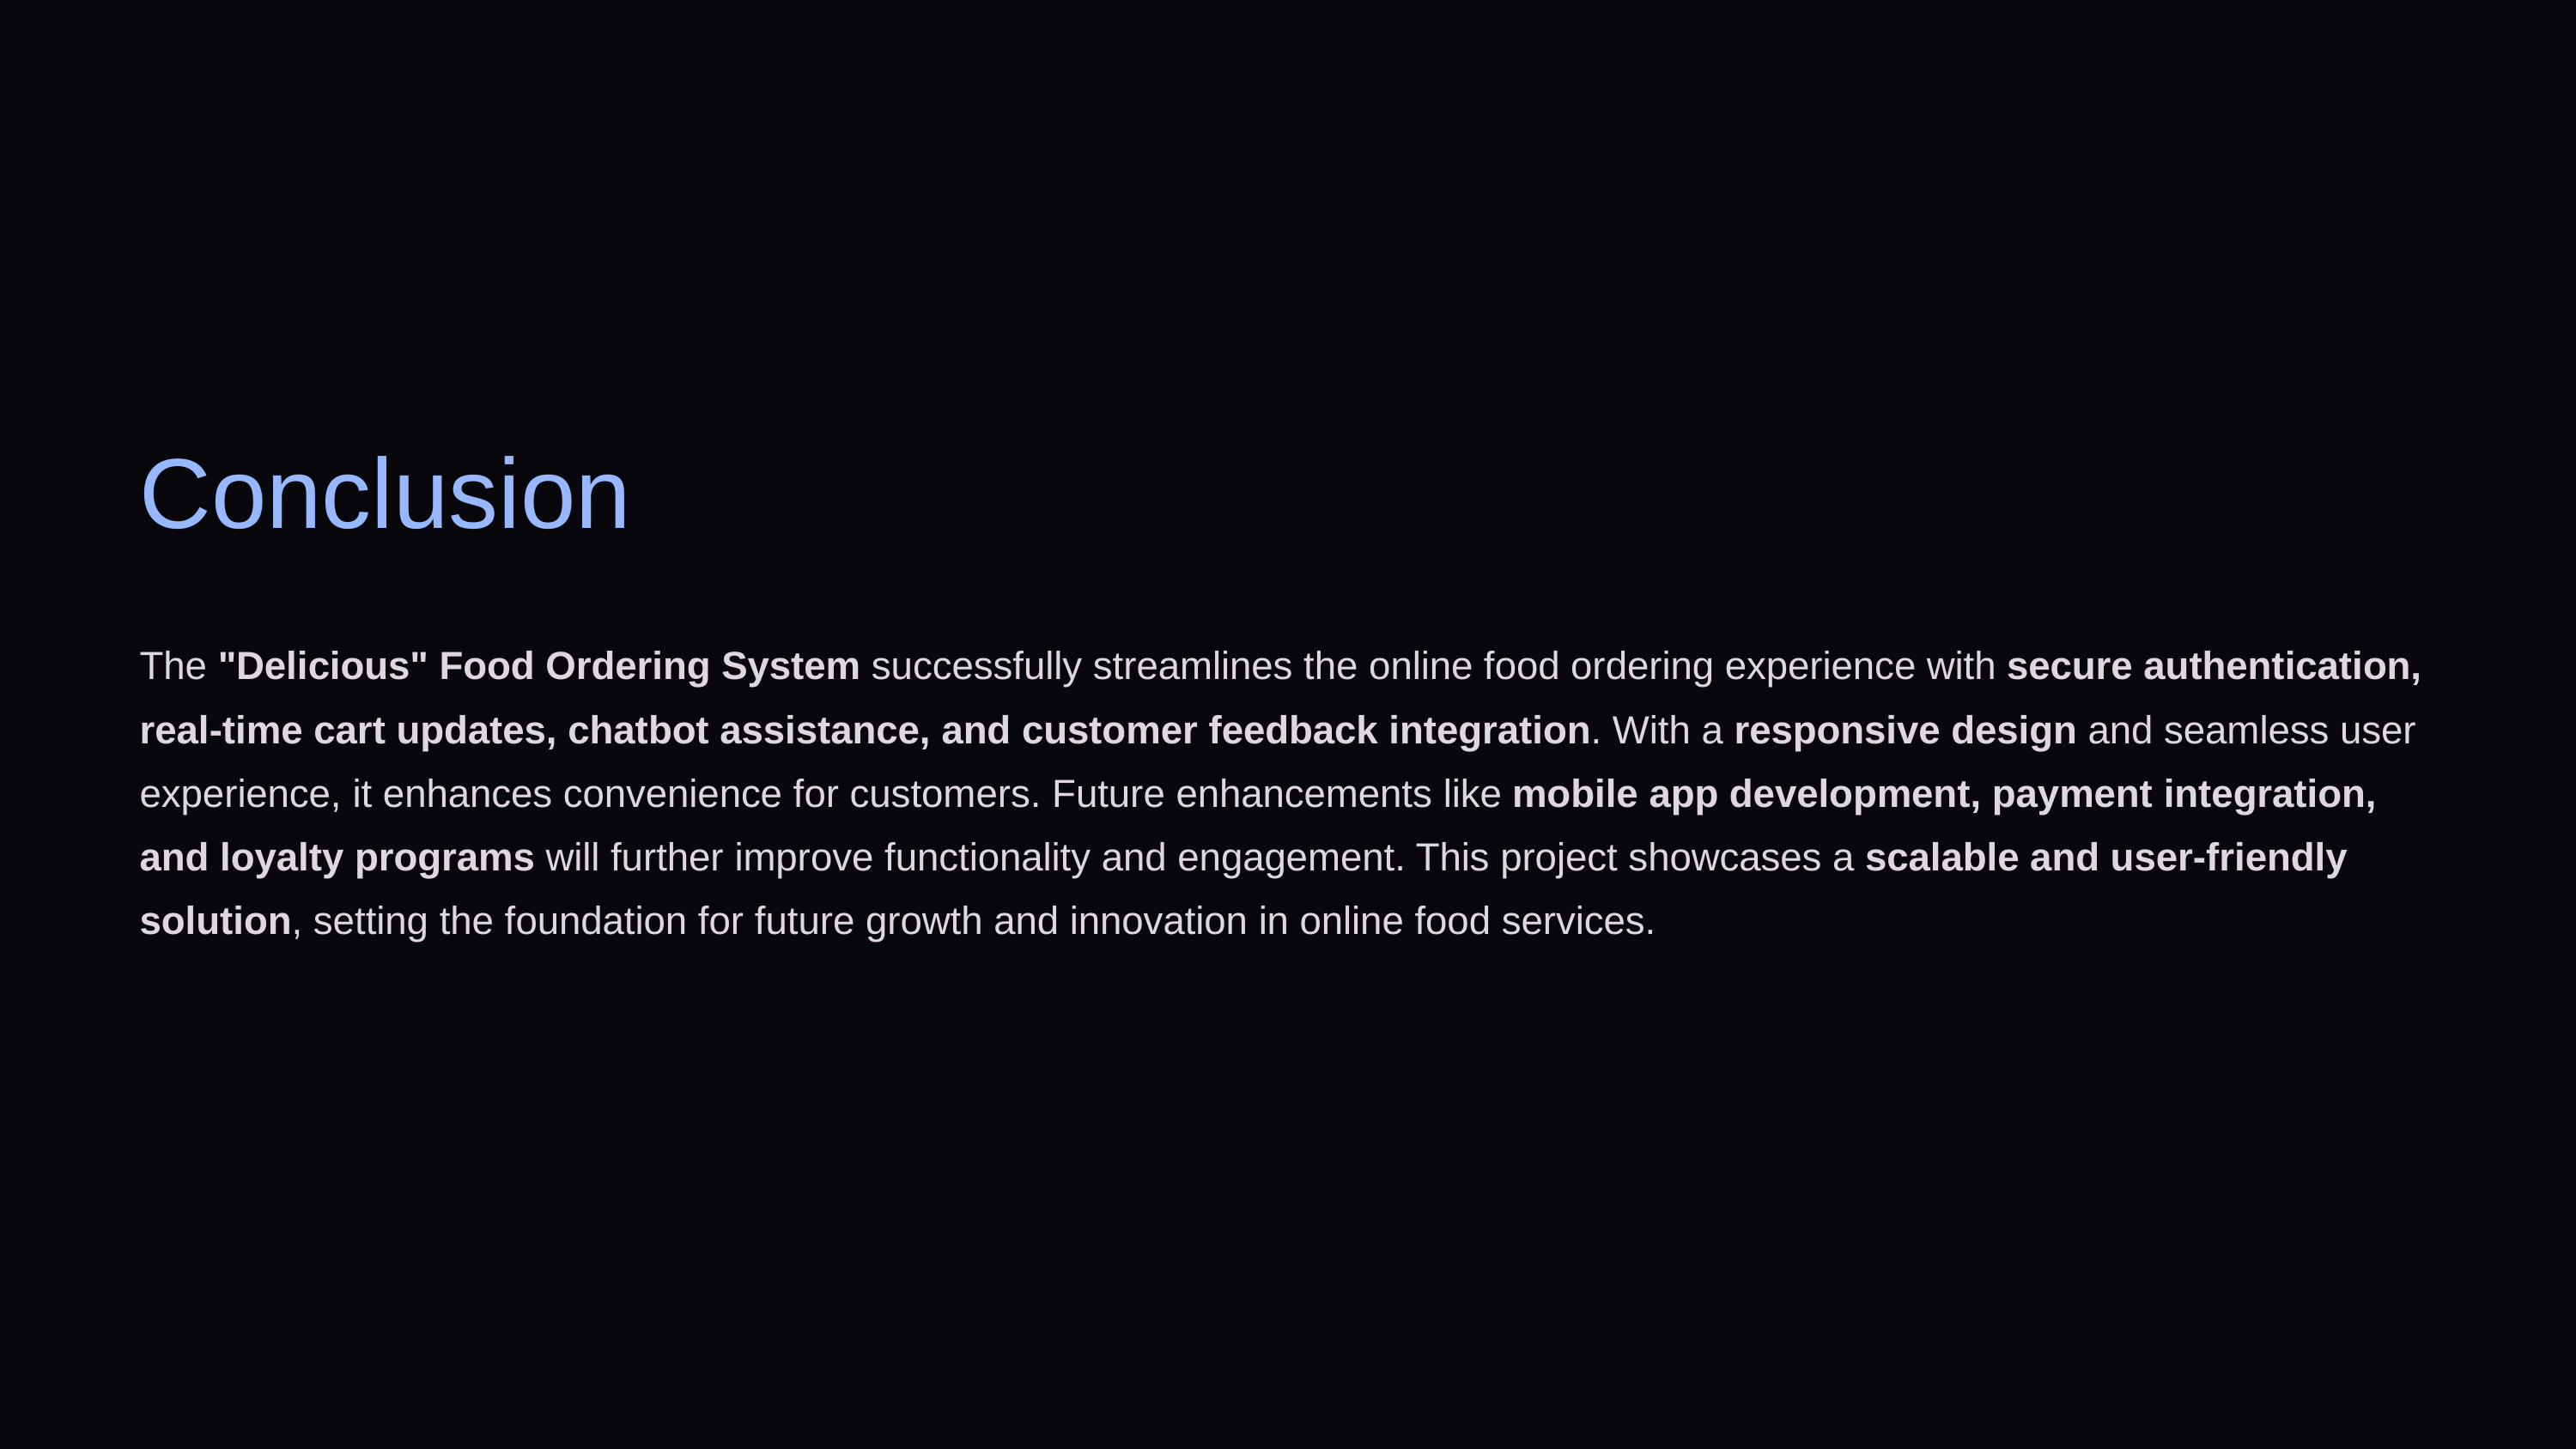

Conclusion

The "Delicious" Food Ordering System successfully streamlines the online food ordering experience with secure authentication, real-time cart updates, chatbot assistance, and customer feedback integration. With a responsive design and seamless user experience, it enhances convenience for customers. Future enhancements like mobile app development, payment integration, and loyalty programs will further improve functionality and engagement. This project showcases a scalable and user-friendly solution, setting the foundation for future growth and innovation in online food services.